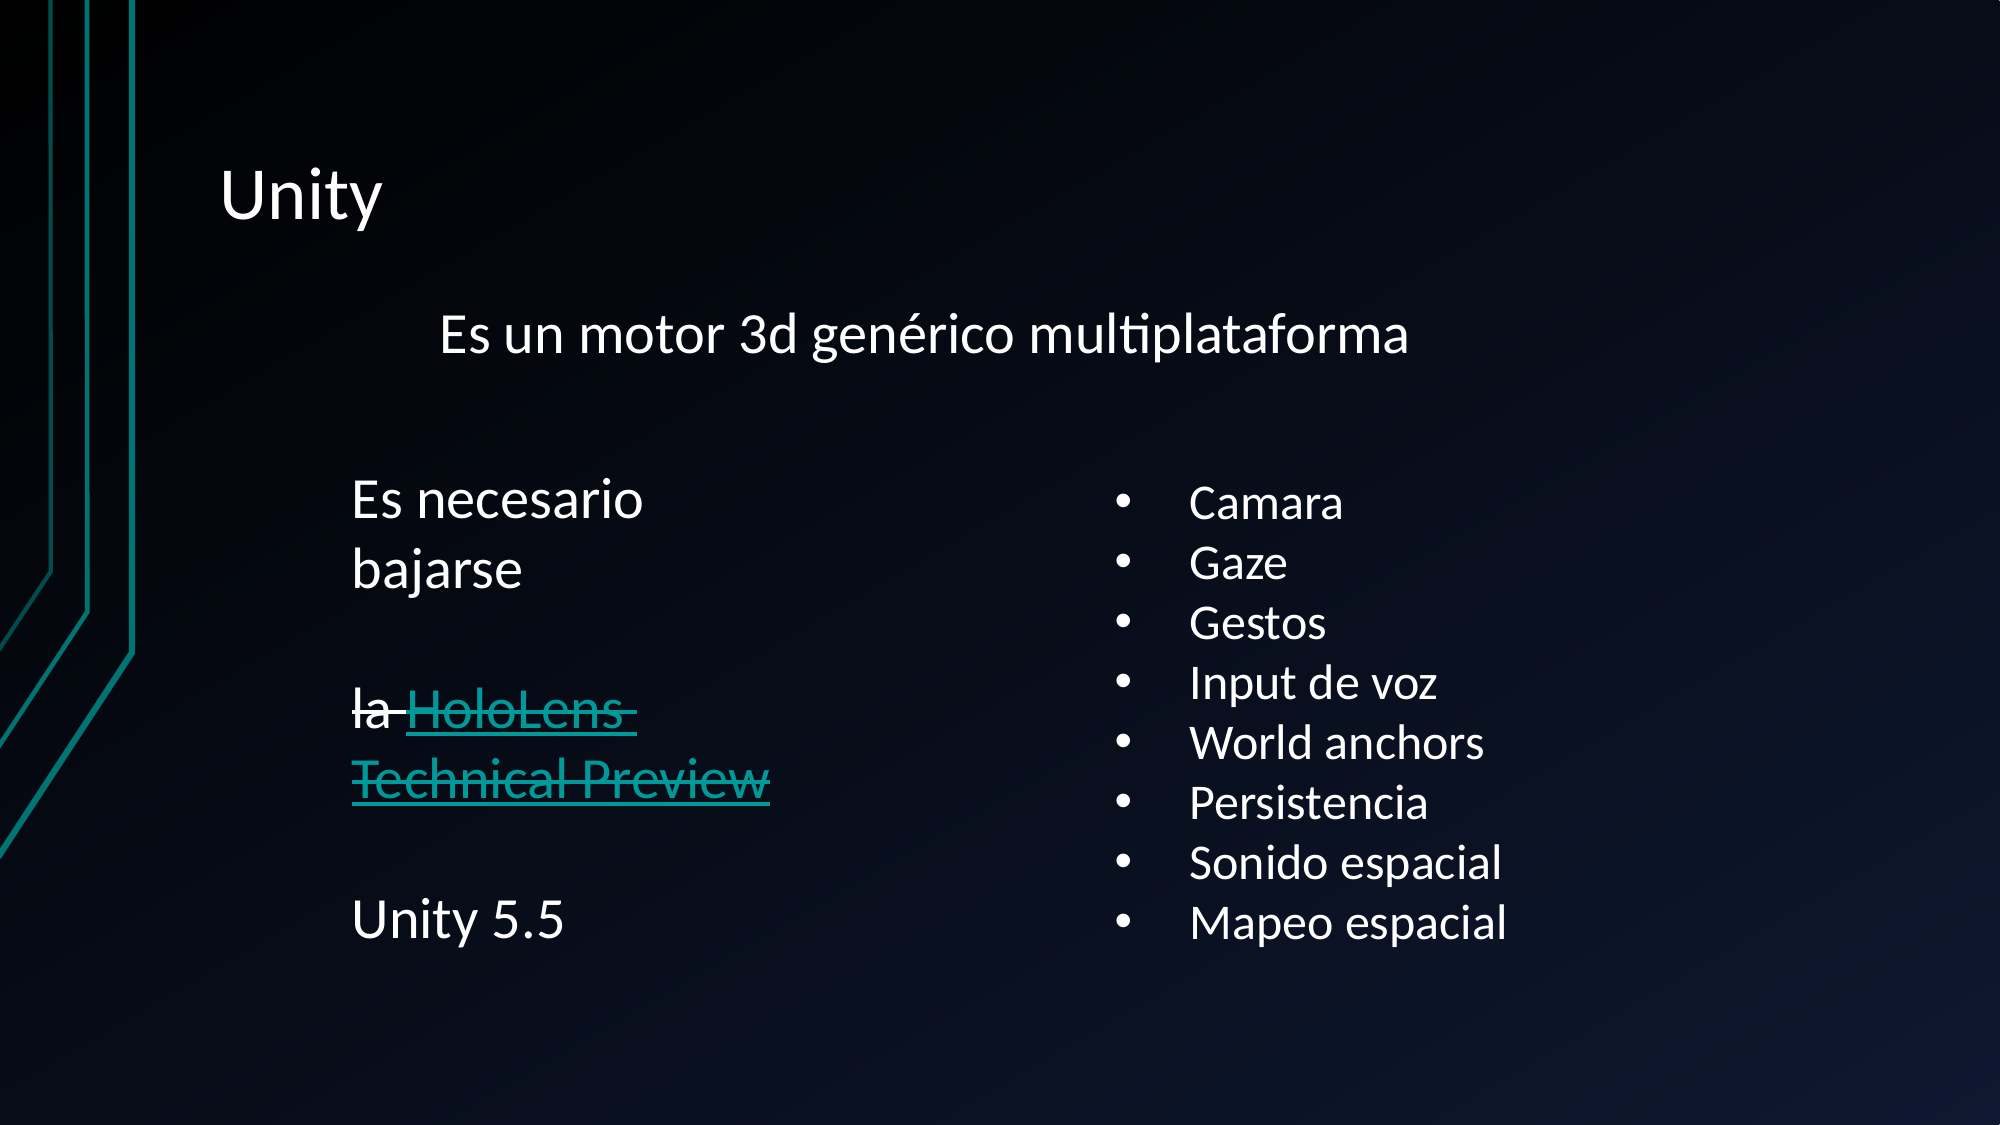

# Unity
Es un motor 3d genérico multiplataforma
Es necesario bajarse

la HoloLens Technical Preview

Unity 5.5
Camara
Gaze
Gestos
Input de voz
World anchors
Persistencia
Sonido espacial
Mapeo espacial